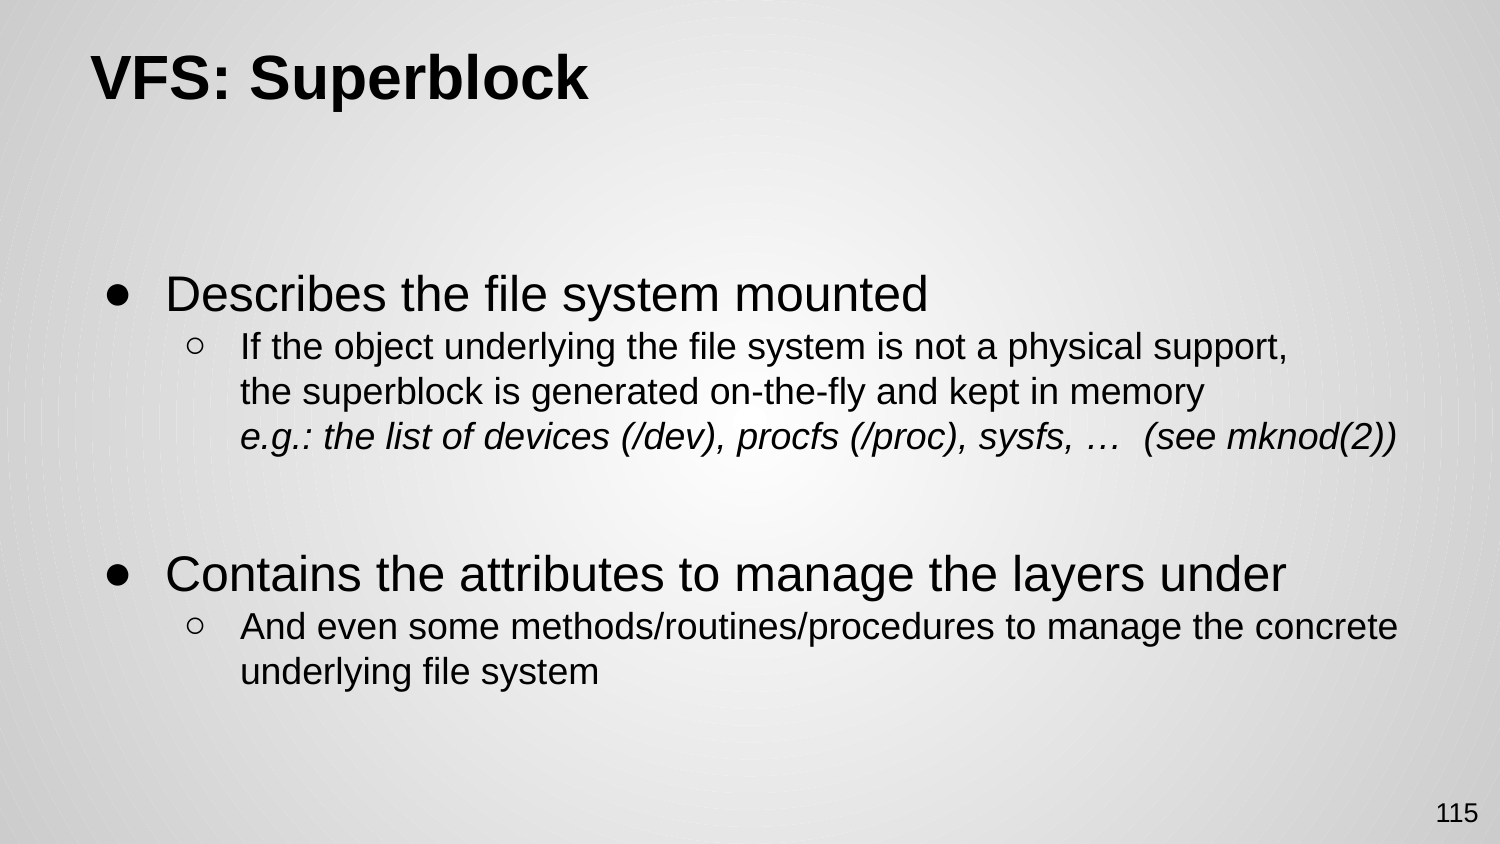

# VFS: Superblock
Describes the file system mounted
If the object underlying the file system is not a physical support,
the superblock is generated on-the-fly and kept in memory
e.g.: the list of devices (/dev), procfs (/proc), sysfs, …  (see mknod(2))

Contains the attributes to manage the layers under
And even some methods/routines/procedures to manage the concrete underlying file system
115